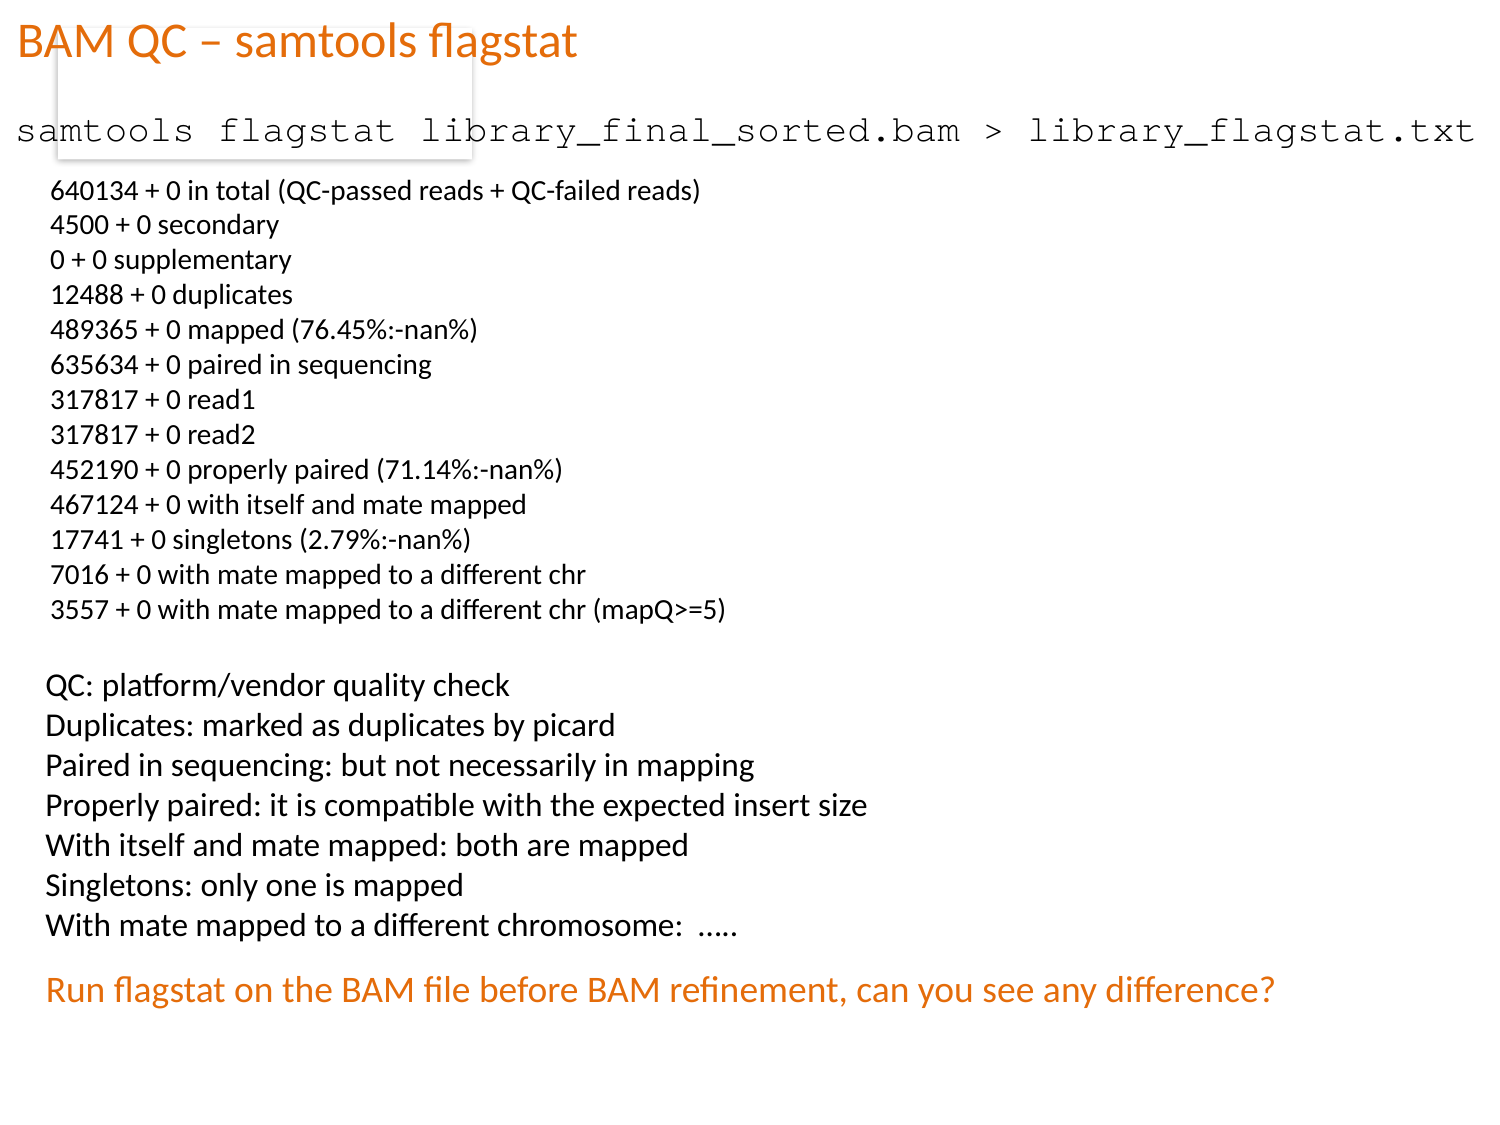

BAM QC – samtools flagstat

samtools flagstat library_final_sorted.bam > library_flagstat.txt
640134 + 0 in total (QC-passed reads + QC-failed reads)
4500 + 0 secondary
0 + 0 supplementary
12488 + 0 duplicates
489365 + 0 mapped (76.45%:-nan%)
635634 + 0 paired in sequencing
317817 + 0 read1
317817 + 0 read2
452190 + 0 properly paired (71.14%:-nan%)
467124 + 0 with itself and mate mapped
17741 + 0 singletons (2.79%:-nan%)
7016 + 0 with mate mapped to a different chr
3557 + 0 with mate mapped to a different chr (mapQ>=5)
QC: platform/vendor quality check
Duplicates: marked as duplicates by picard
Paired in sequencing: but not necessarily in mapping
Properly paired: it is compatible with the expected insert size
With itself and mate mapped: both are mapped
Singletons: only one is mapped
With mate mapped to a different chromosome:  …..

Run flagstat on the BAM file before BAM refinement, can you see any difference?